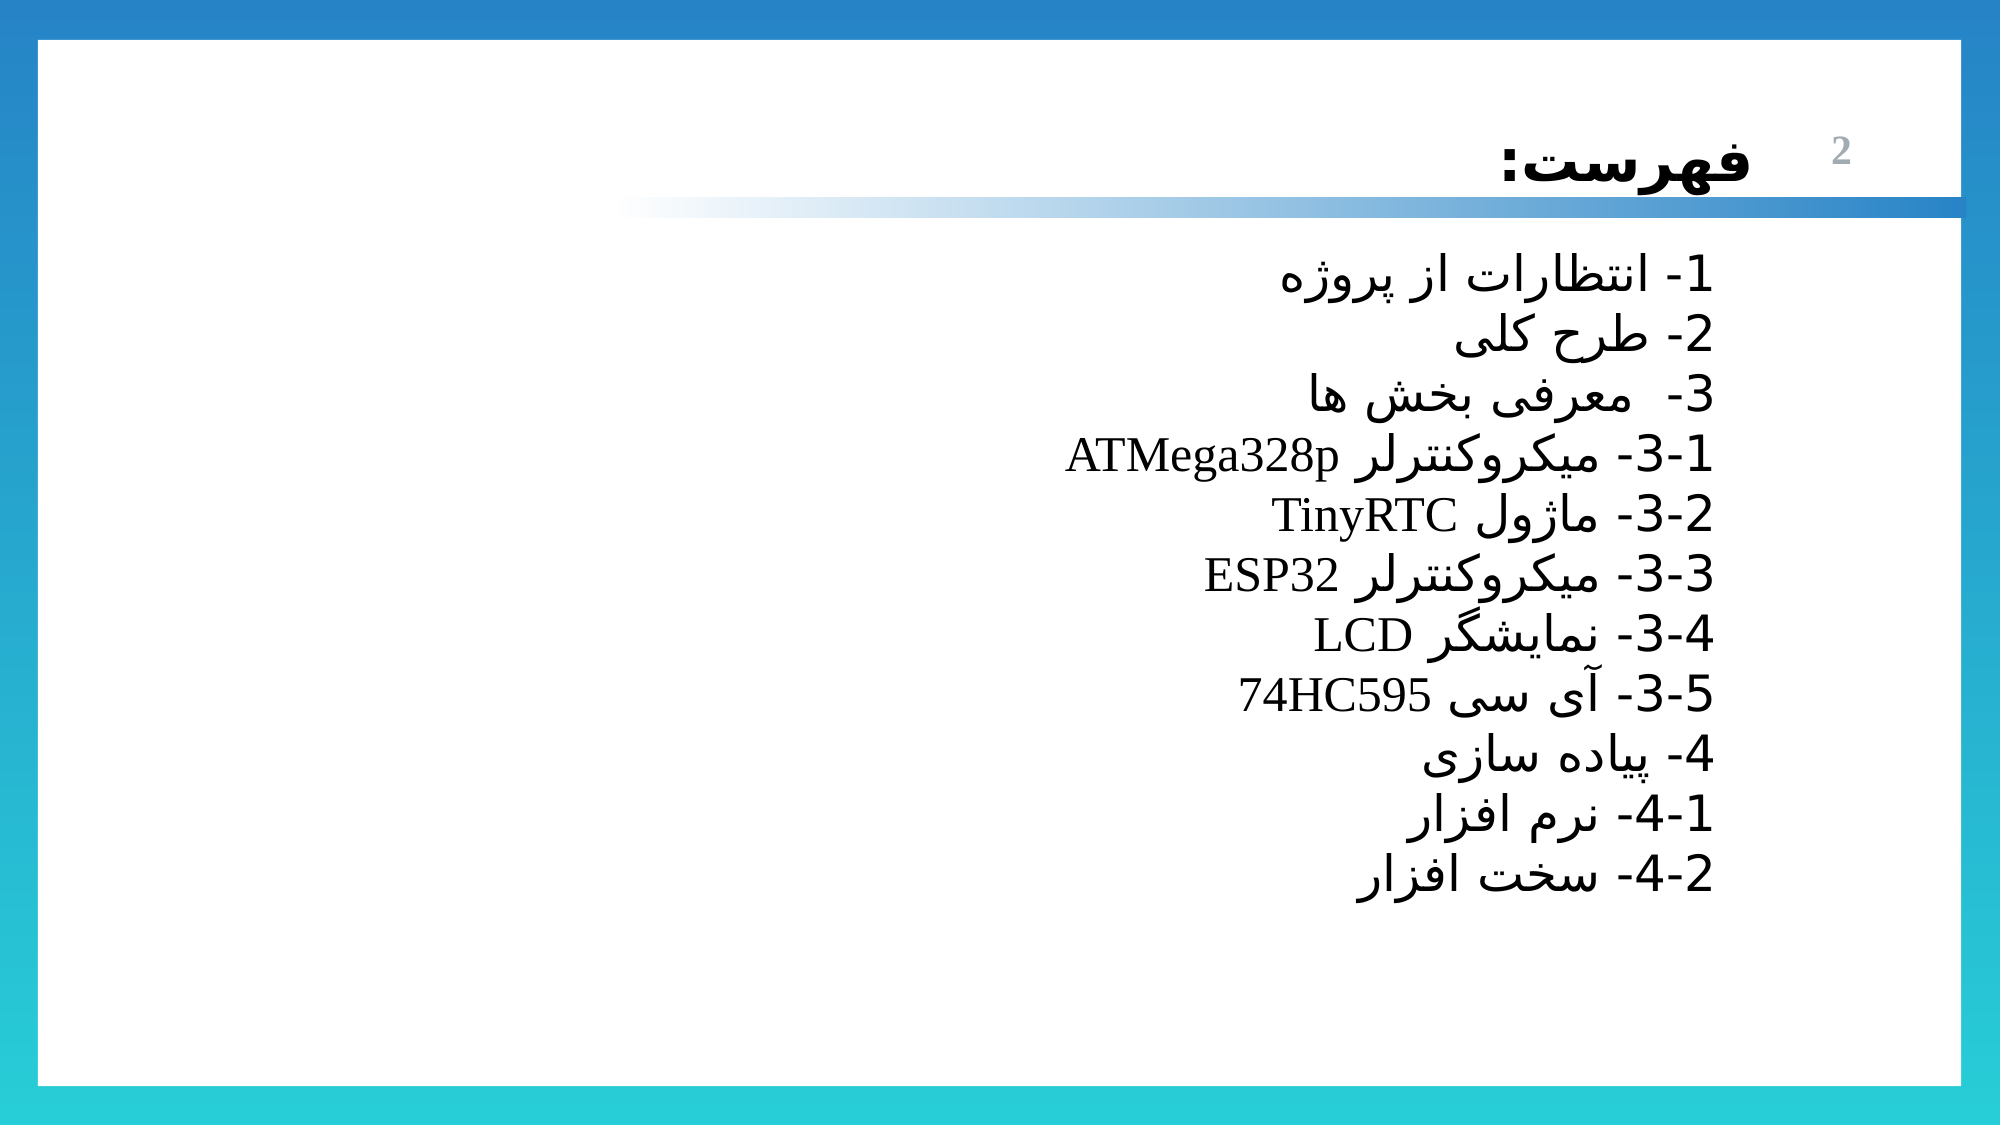

فهرست:
2

1- انتظارات از پروژه
2- طرح کلی
3-  معرفی بخش ها
3-1- میکروکنترلر ATMega328p
3-2- ماژول TinyRTC
3-3- میکروکنترلر ESP32
3-4- نمایشگر LCD
3-5- آی سی 74HC595
4- پیاده سازی
4-1- نرم افزار
4-2- سخت افزار